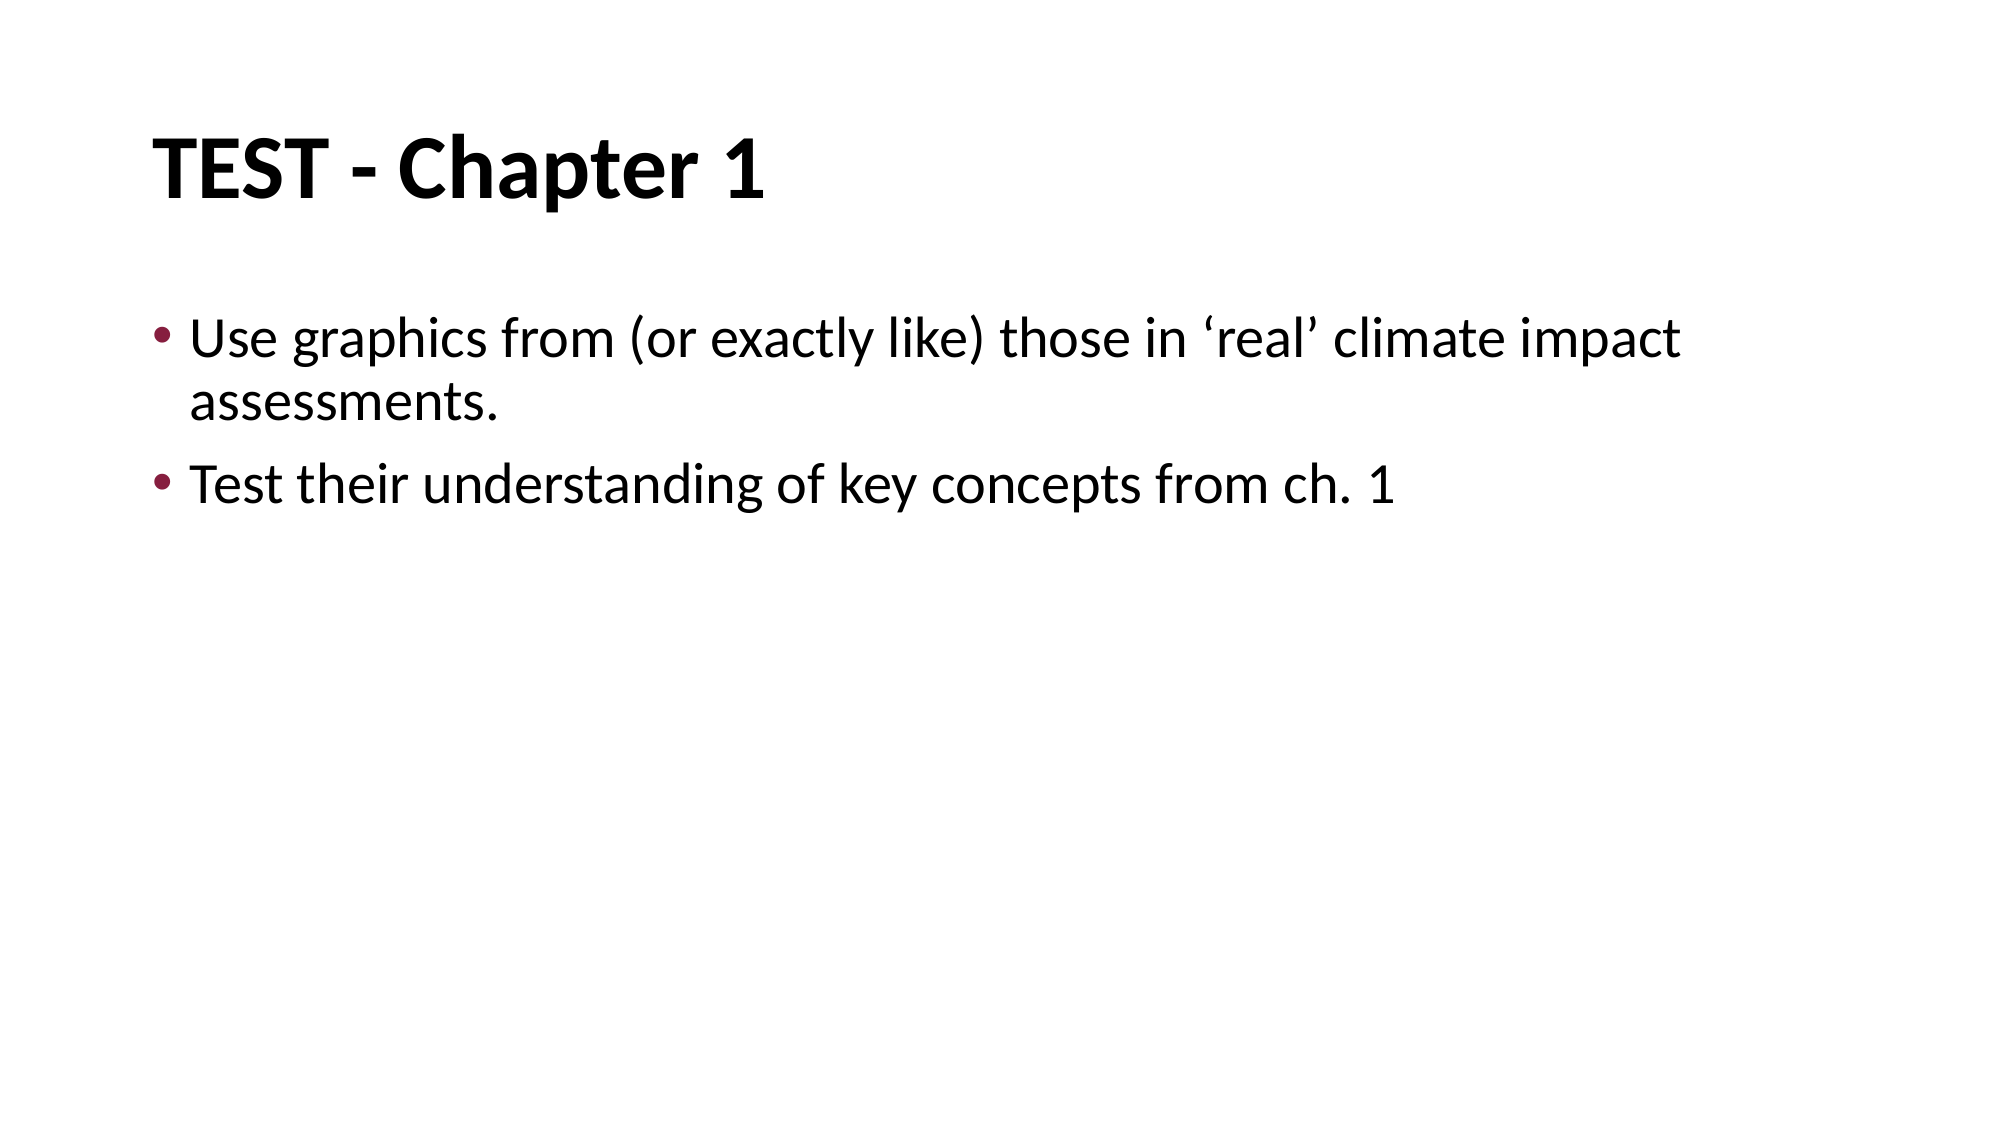

# TEST - Chapter 1
Use graphics from (or exactly like) those in ‘real’ climate impact assessments.
Test their understanding of key concepts from ch. 1